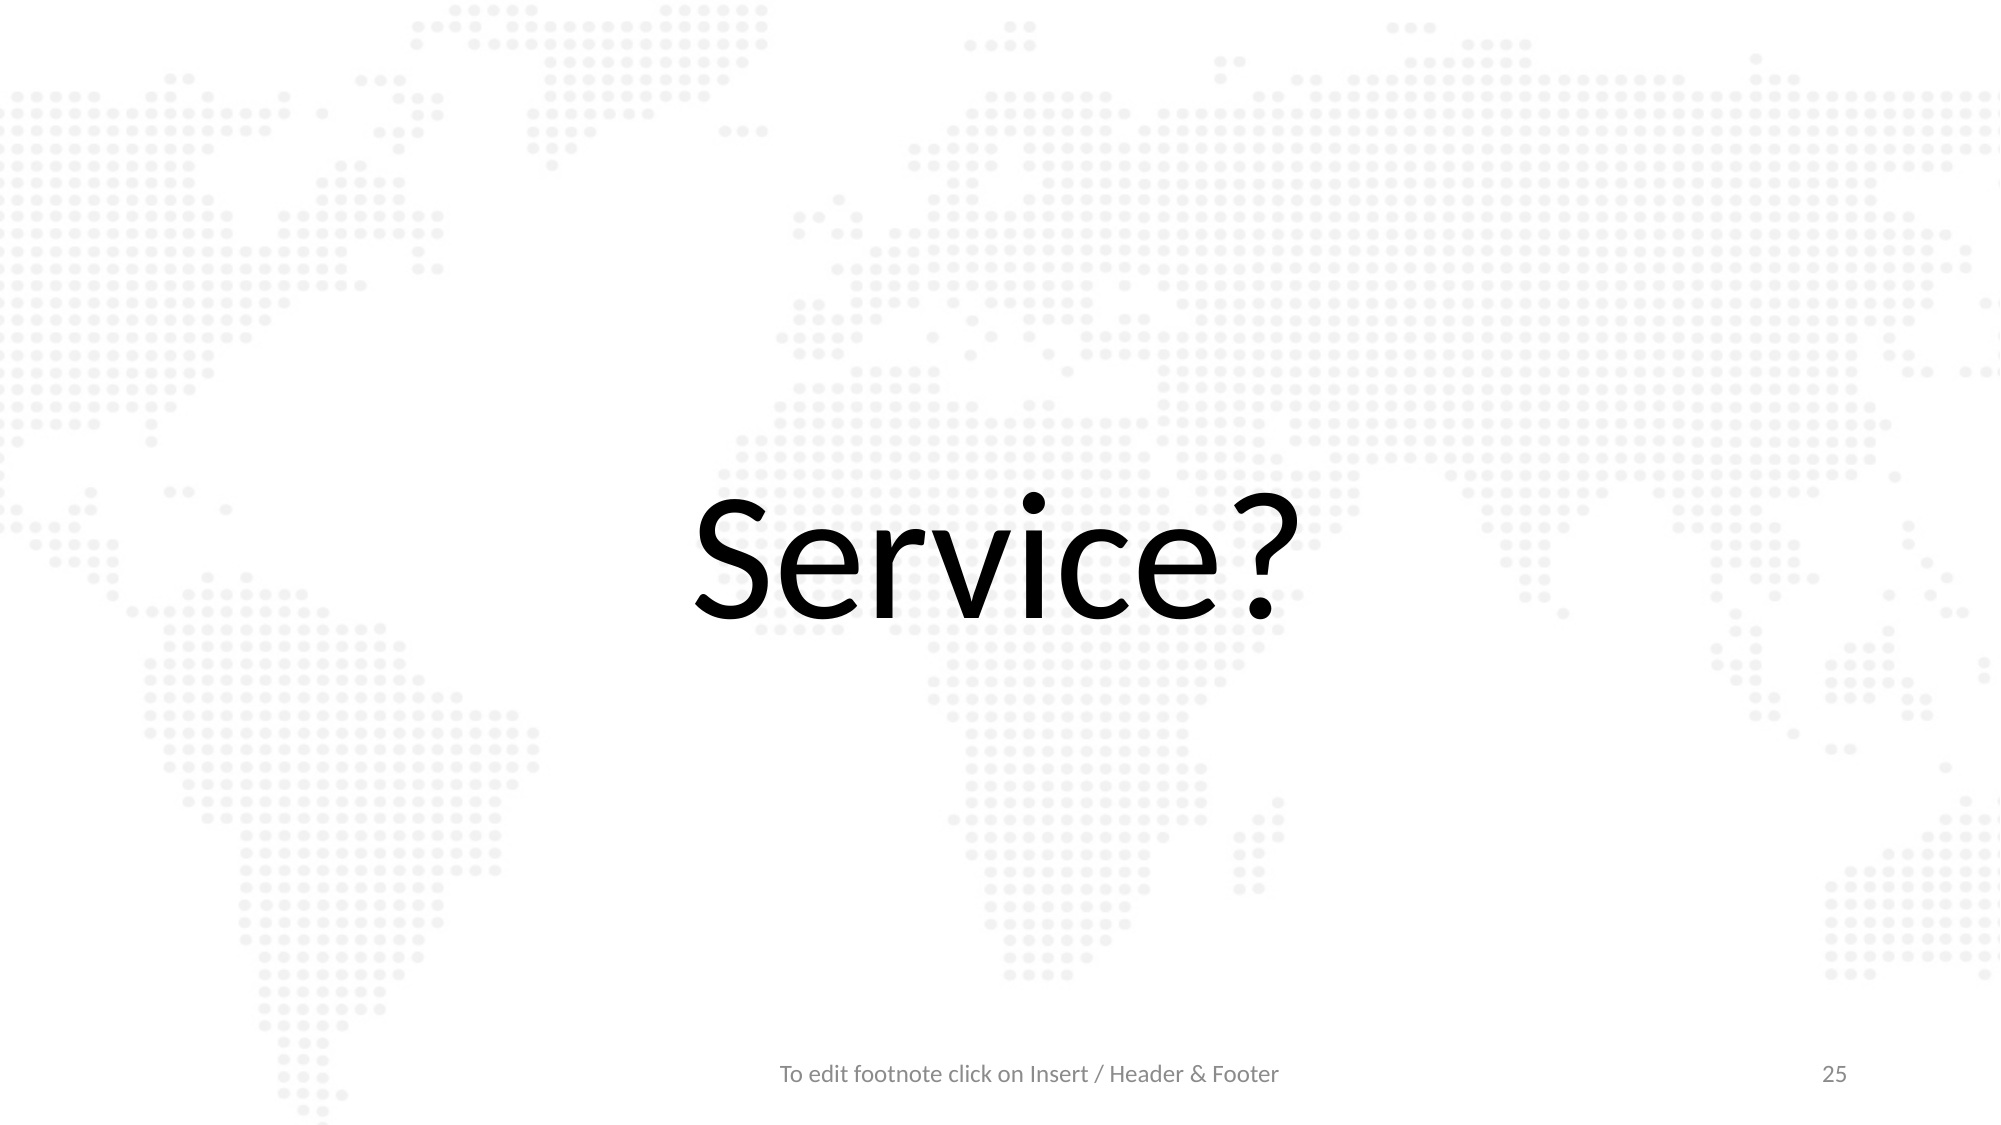

#
Service?

To edit footnote click on Insert / Header & Footer
25